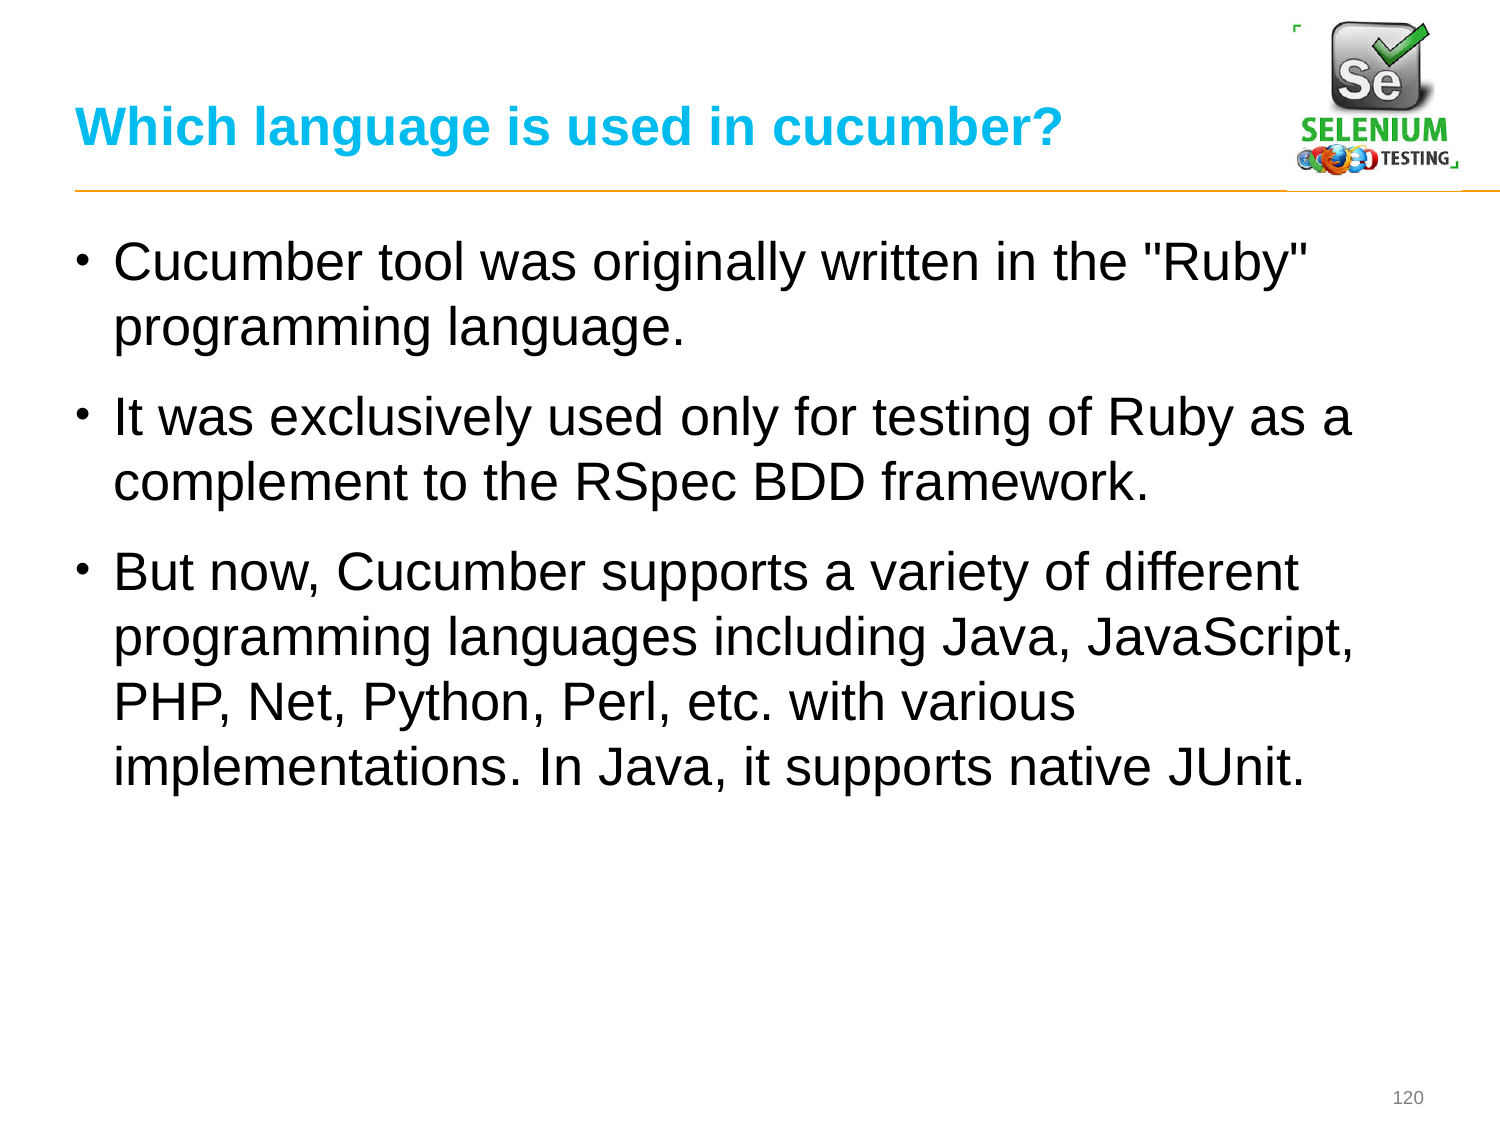

# Which language is used in cucumber?
Cucumber tool was originally written in the "Ruby" programming language.
It was exclusively used only for testing of Ruby as a complement to the RSpec BDD framework.
But now, Cucumber supports a variety of different programming languages including Java, JavaScript, PHP, Net, Python, Perl, etc. with various implementations. In Java, it supports native JUnit.